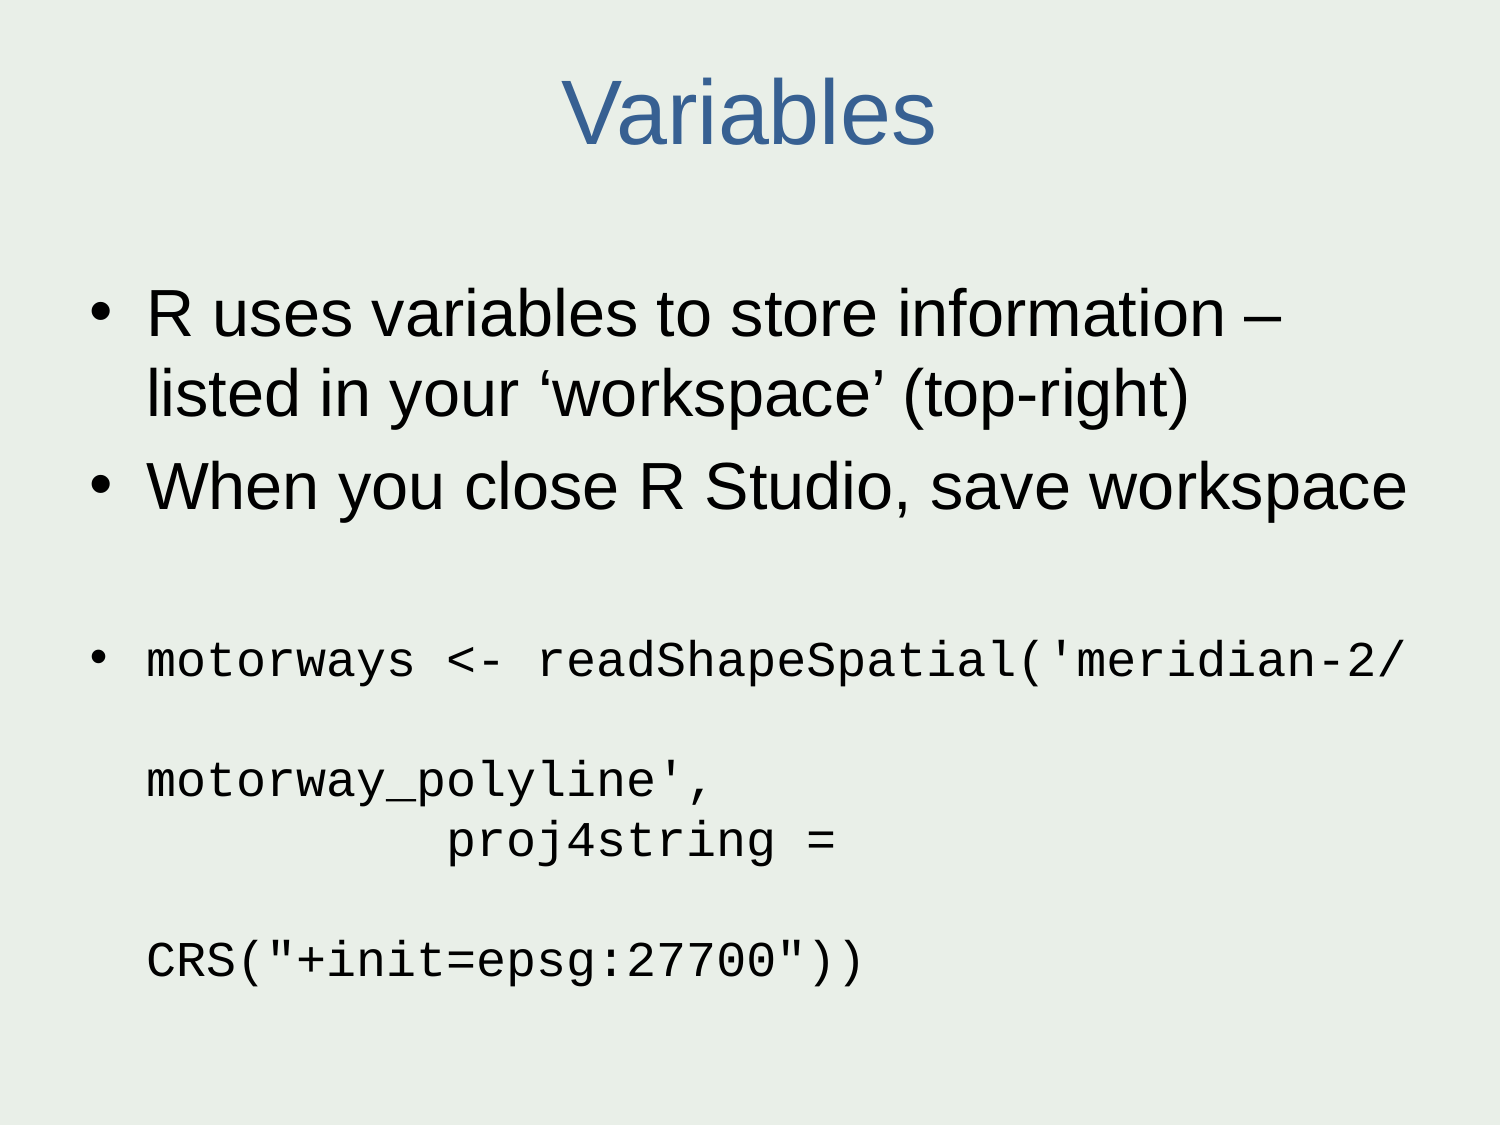

# Variables
R uses variables to store information – listed in your ‘workspace’ (top-right)
When you close R Studio, save workspace

motorways <- readShapeSpatial('meridian-2/						motorway_polyline', 						proj4string = 								CRS("+init=epsg:27700"))